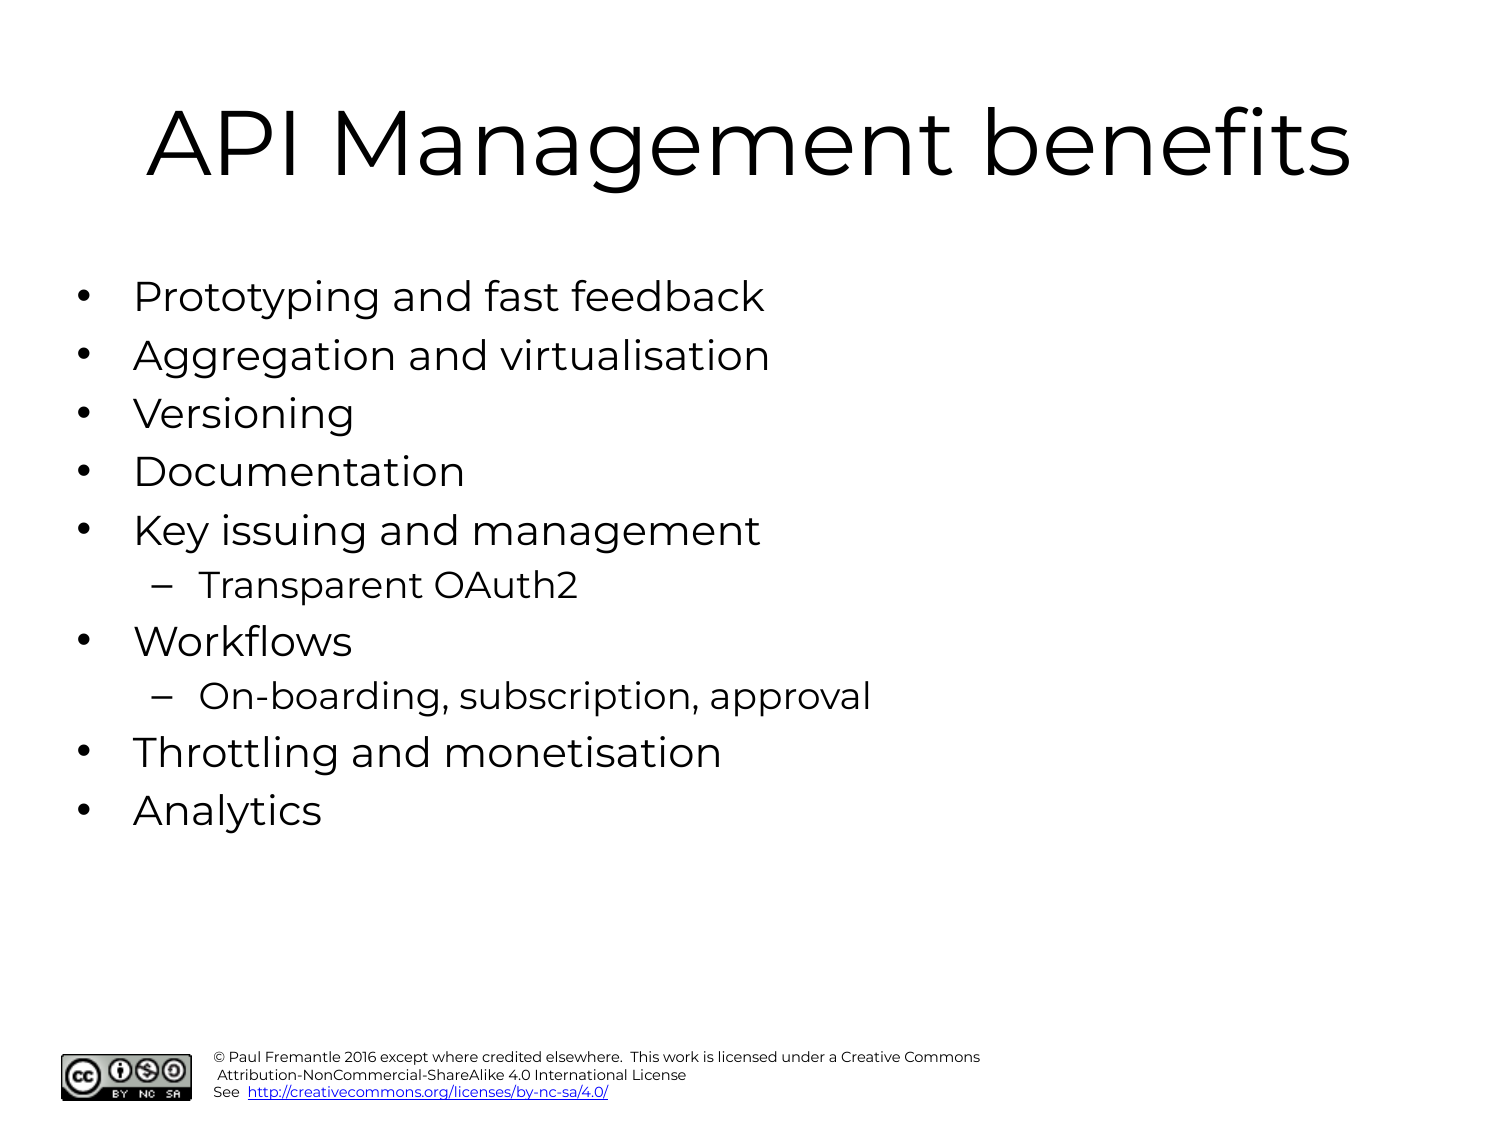

# API Management benefits
Prototyping and fast feedback
Aggregation and virtualisation
Versioning
Documentation
Key issuing and management
Transparent OAuth2
Workflows
On-boarding, subscription, approval
Throttling and monetisation
Analytics